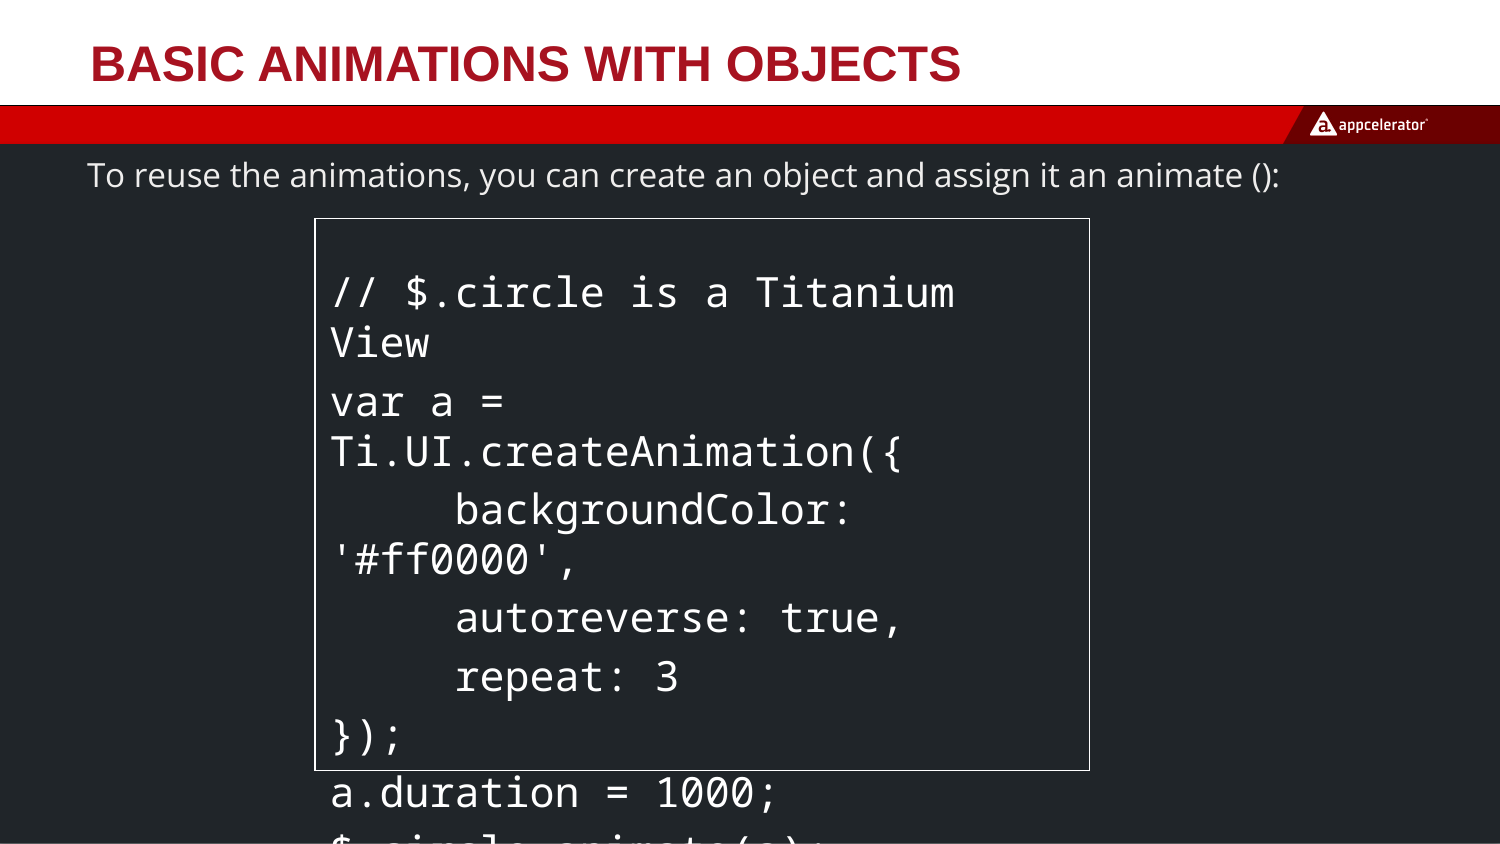

# Basic Animations with Objects

To reuse the animations, you can create an object and assign it an animate ():
// $.circle is a Titanium View
var a = Ti.UI.createAnimation({
     backgroundColor: '#ff0000',
     autoreverse: true,
     repeat: 3
});
a.duration = 1000;
$.circle.animate(a);